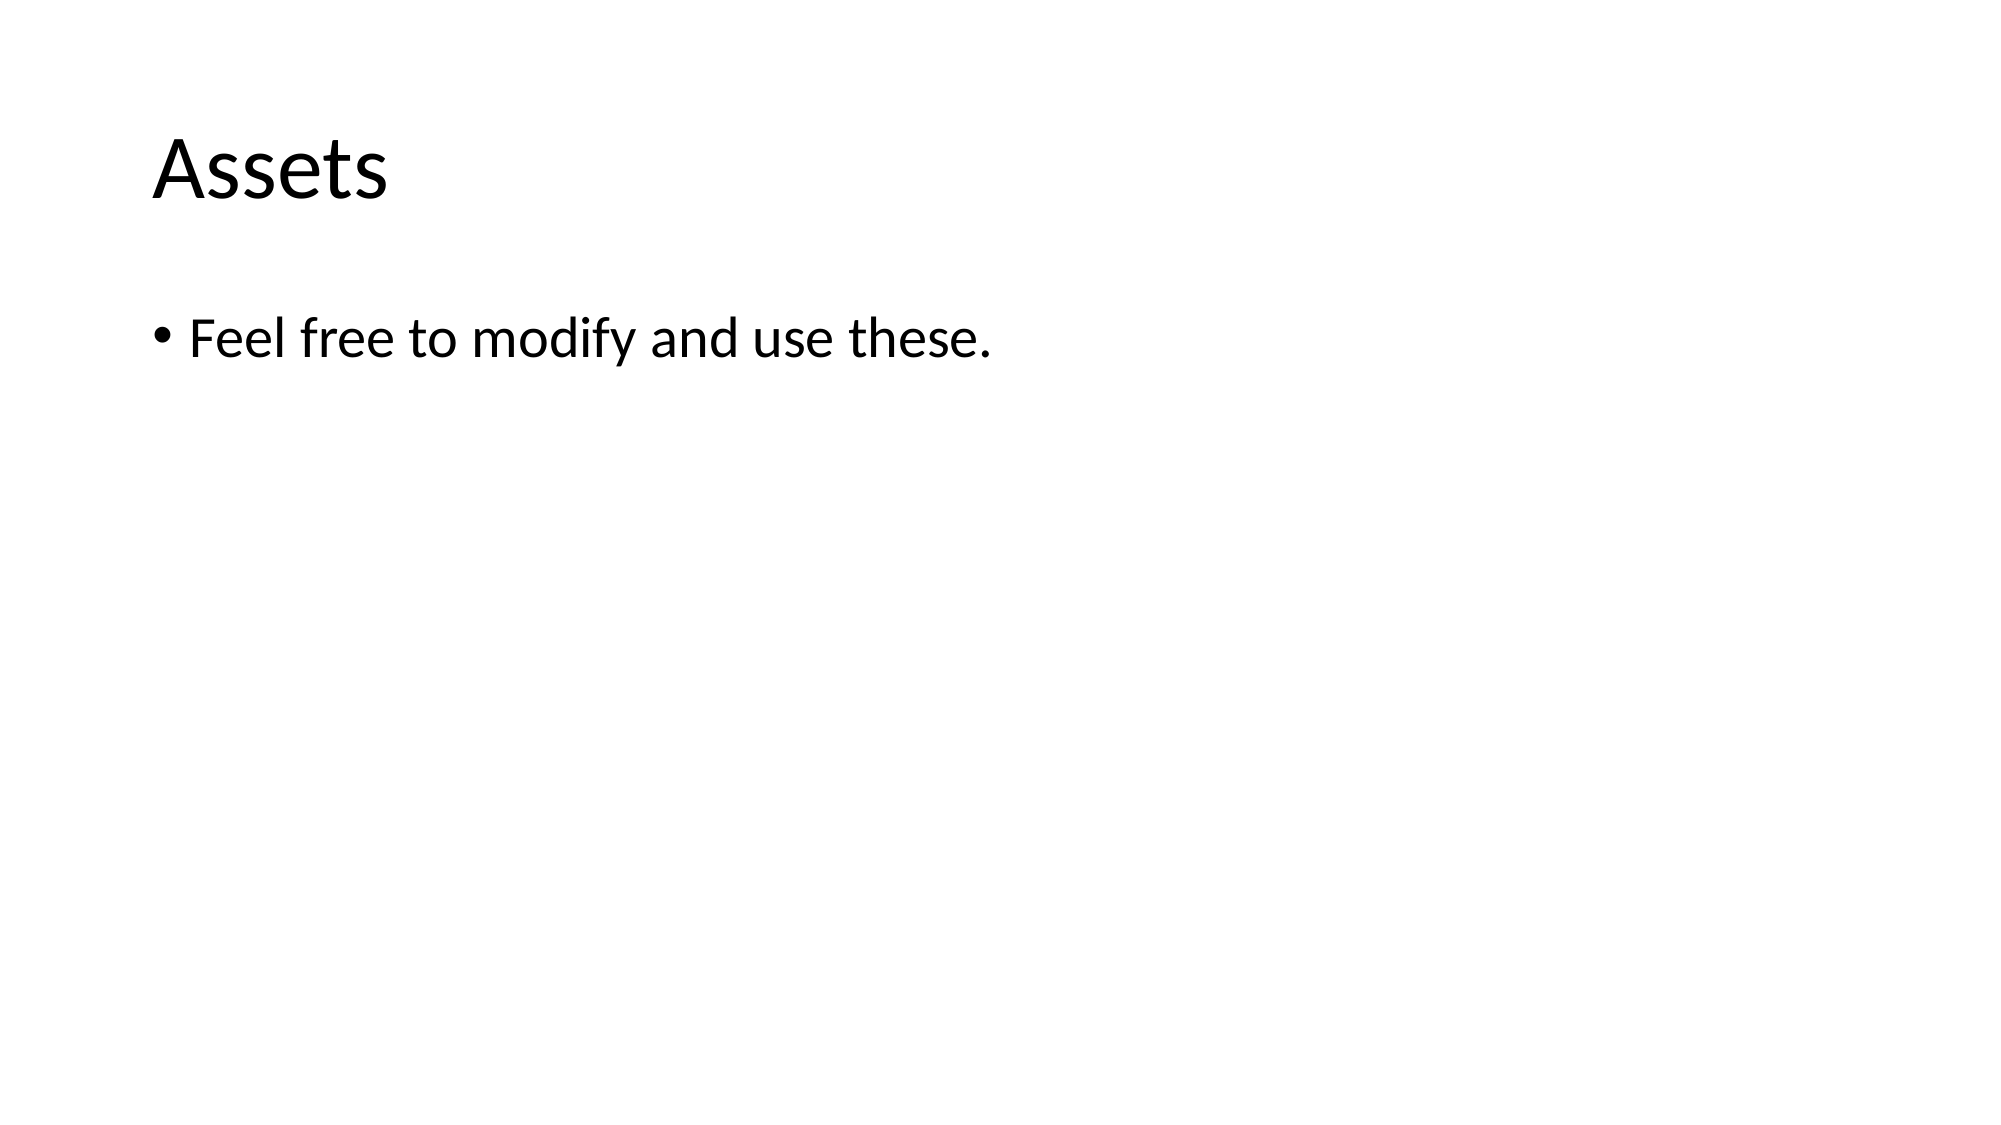

# Assets
Feel free to modify and use these.